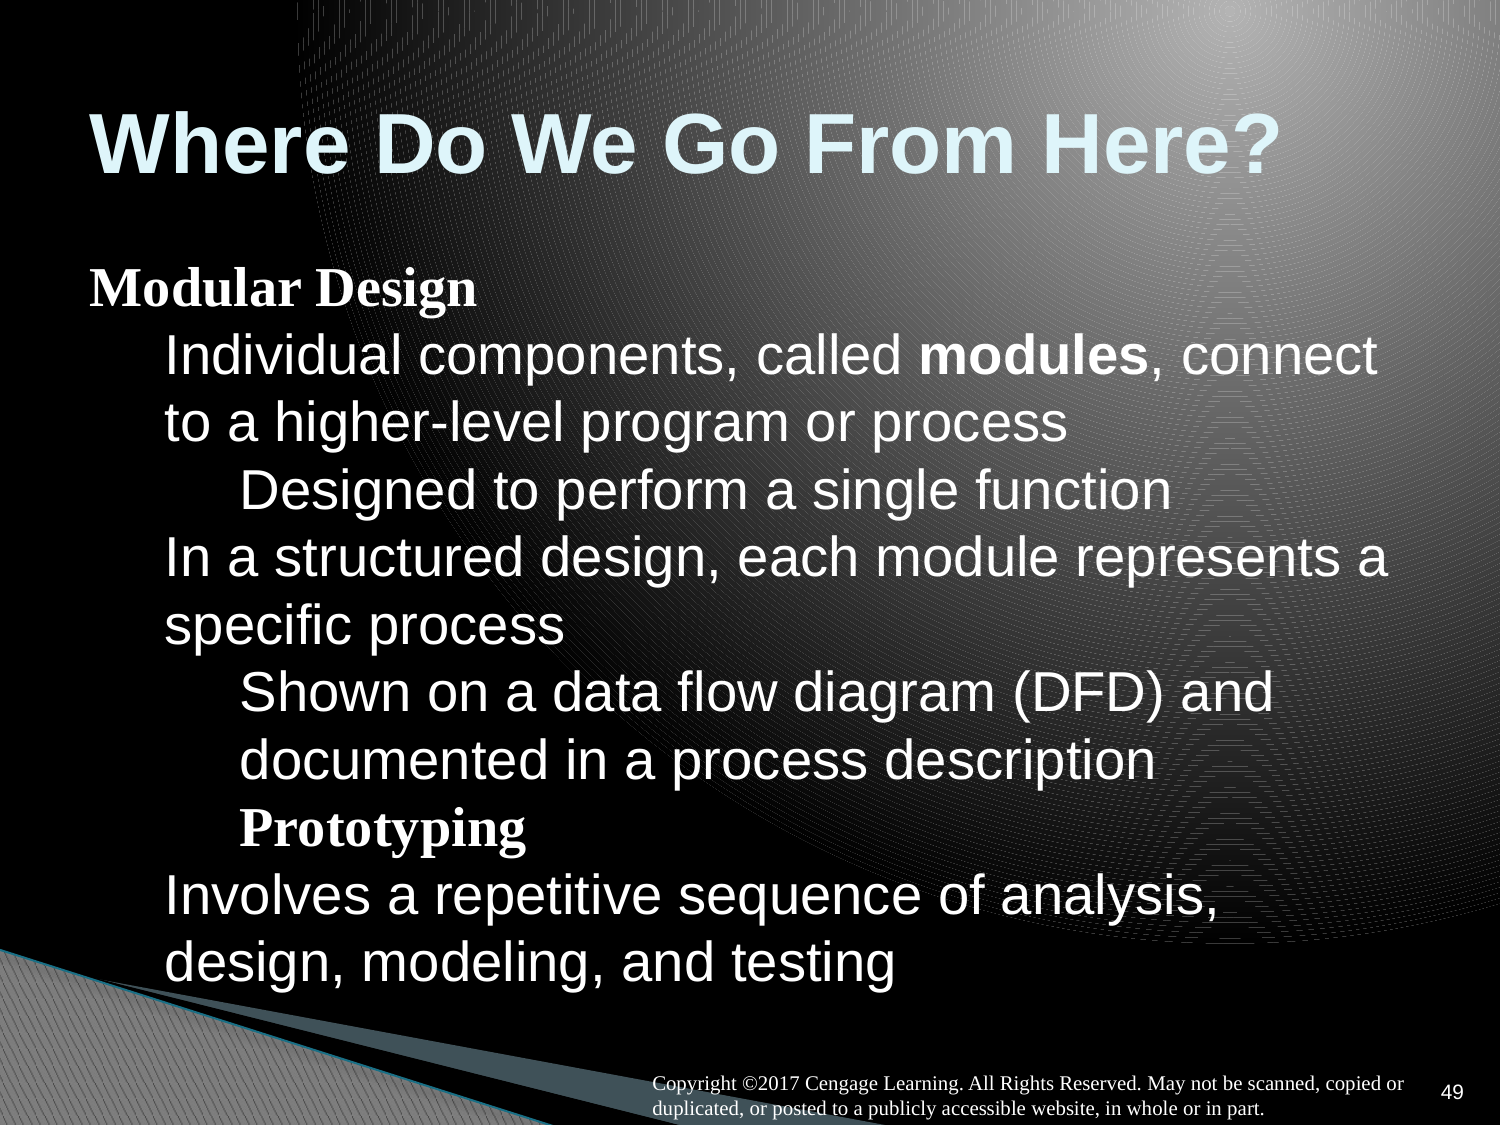

# Where Do We Go From Here?
Modular Design
Individual components, called modules, connect to a higher-level program or process
Designed to perform a single function
In a structured design, each module represents a specific process
Shown on a data flow diagram (DFD) and documented in a process description
Prototyping
Involves a repetitive sequence of analysis, design, modeling, and testing
49
Copyright ©2017 Cengage Learning. All Rights Reserved. May not be scanned, copied or duplicated, or posted to a publicly accessible website, in whole or in part.